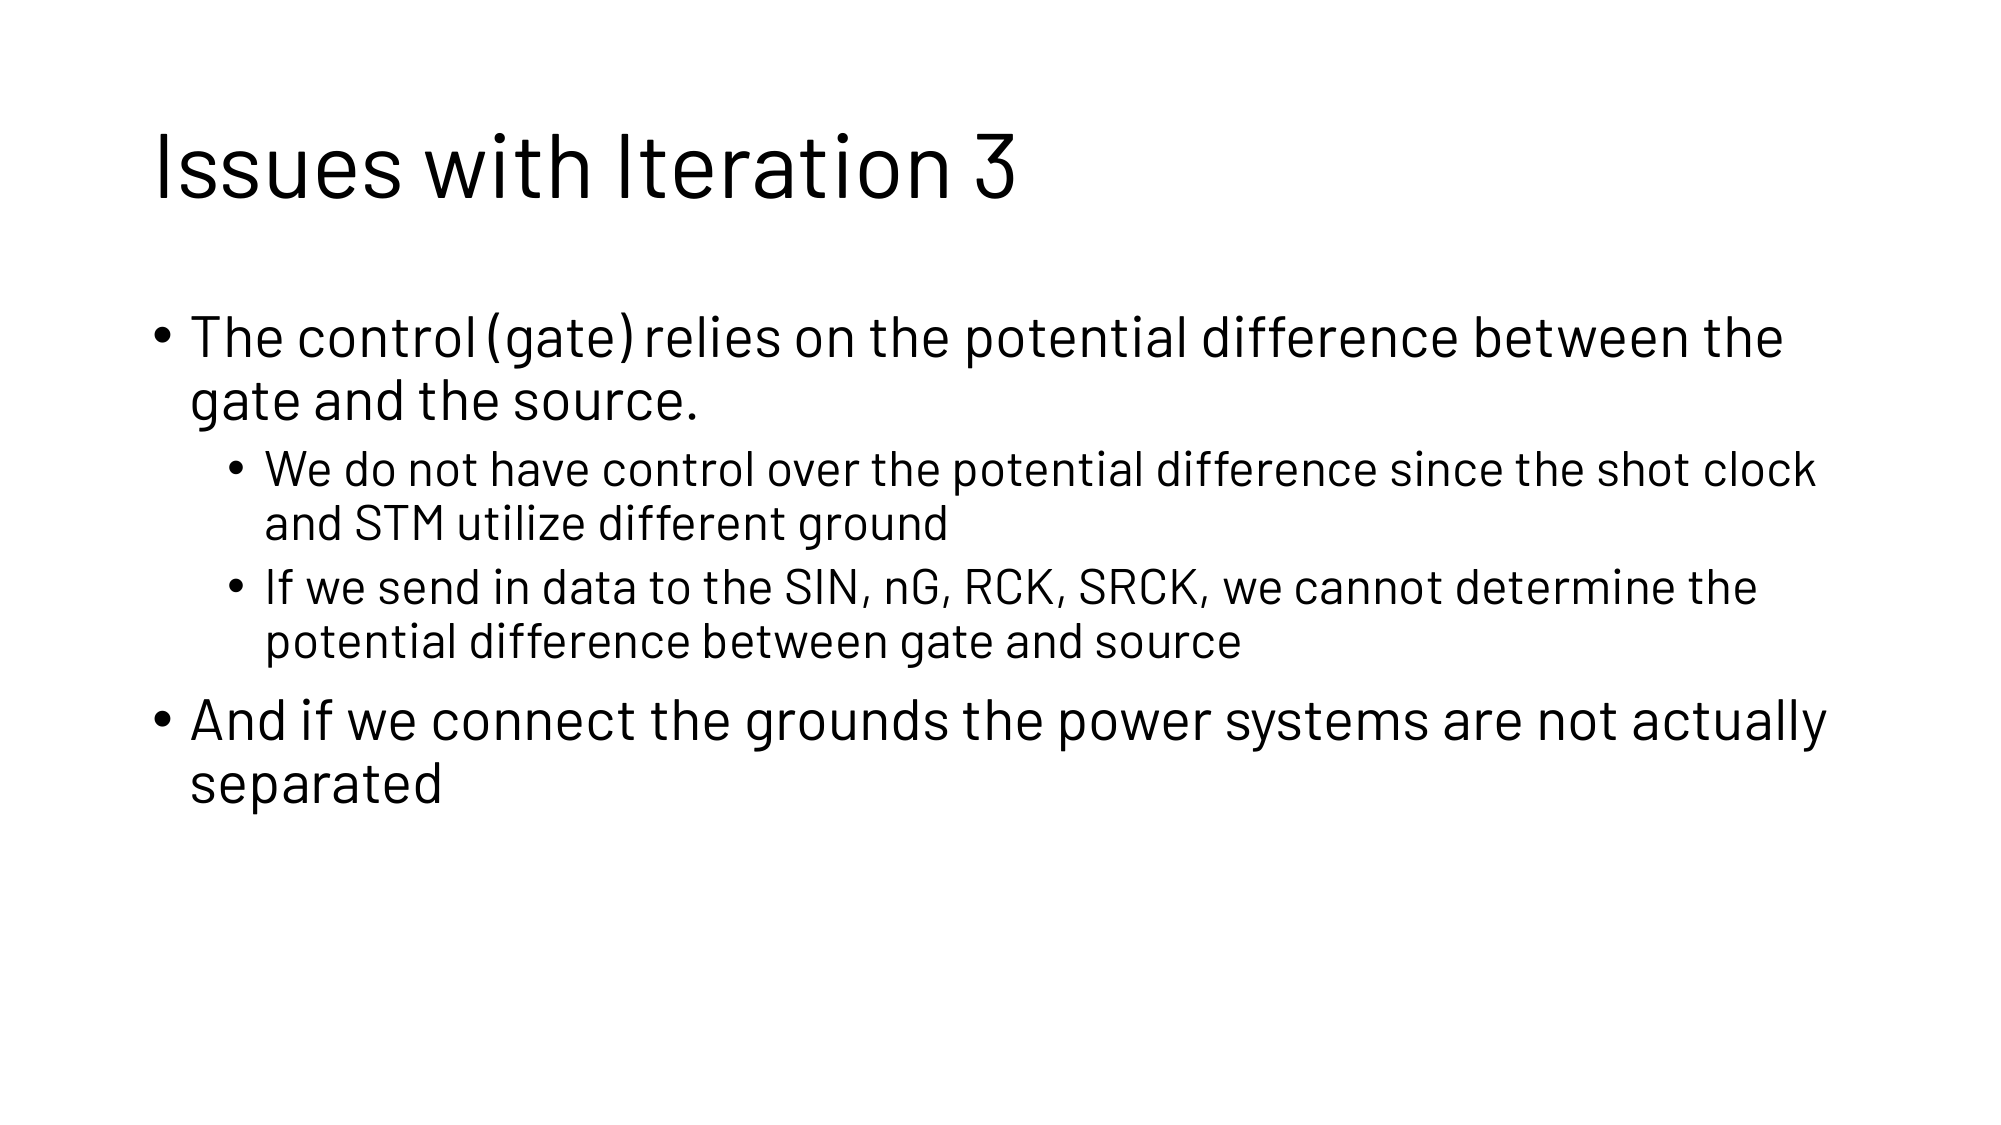

# Issues with Iteration 3
The control (gate) relies on the potential difference between the gate and the source.
We do not have control over the potential difference since the shot clock and STM utilize different ground
If we send in data to the SIN, nG, RCK, SRCK, we cannot determine the potential difference between gate and source
And if we connect the grounds the power systems are not actually separated